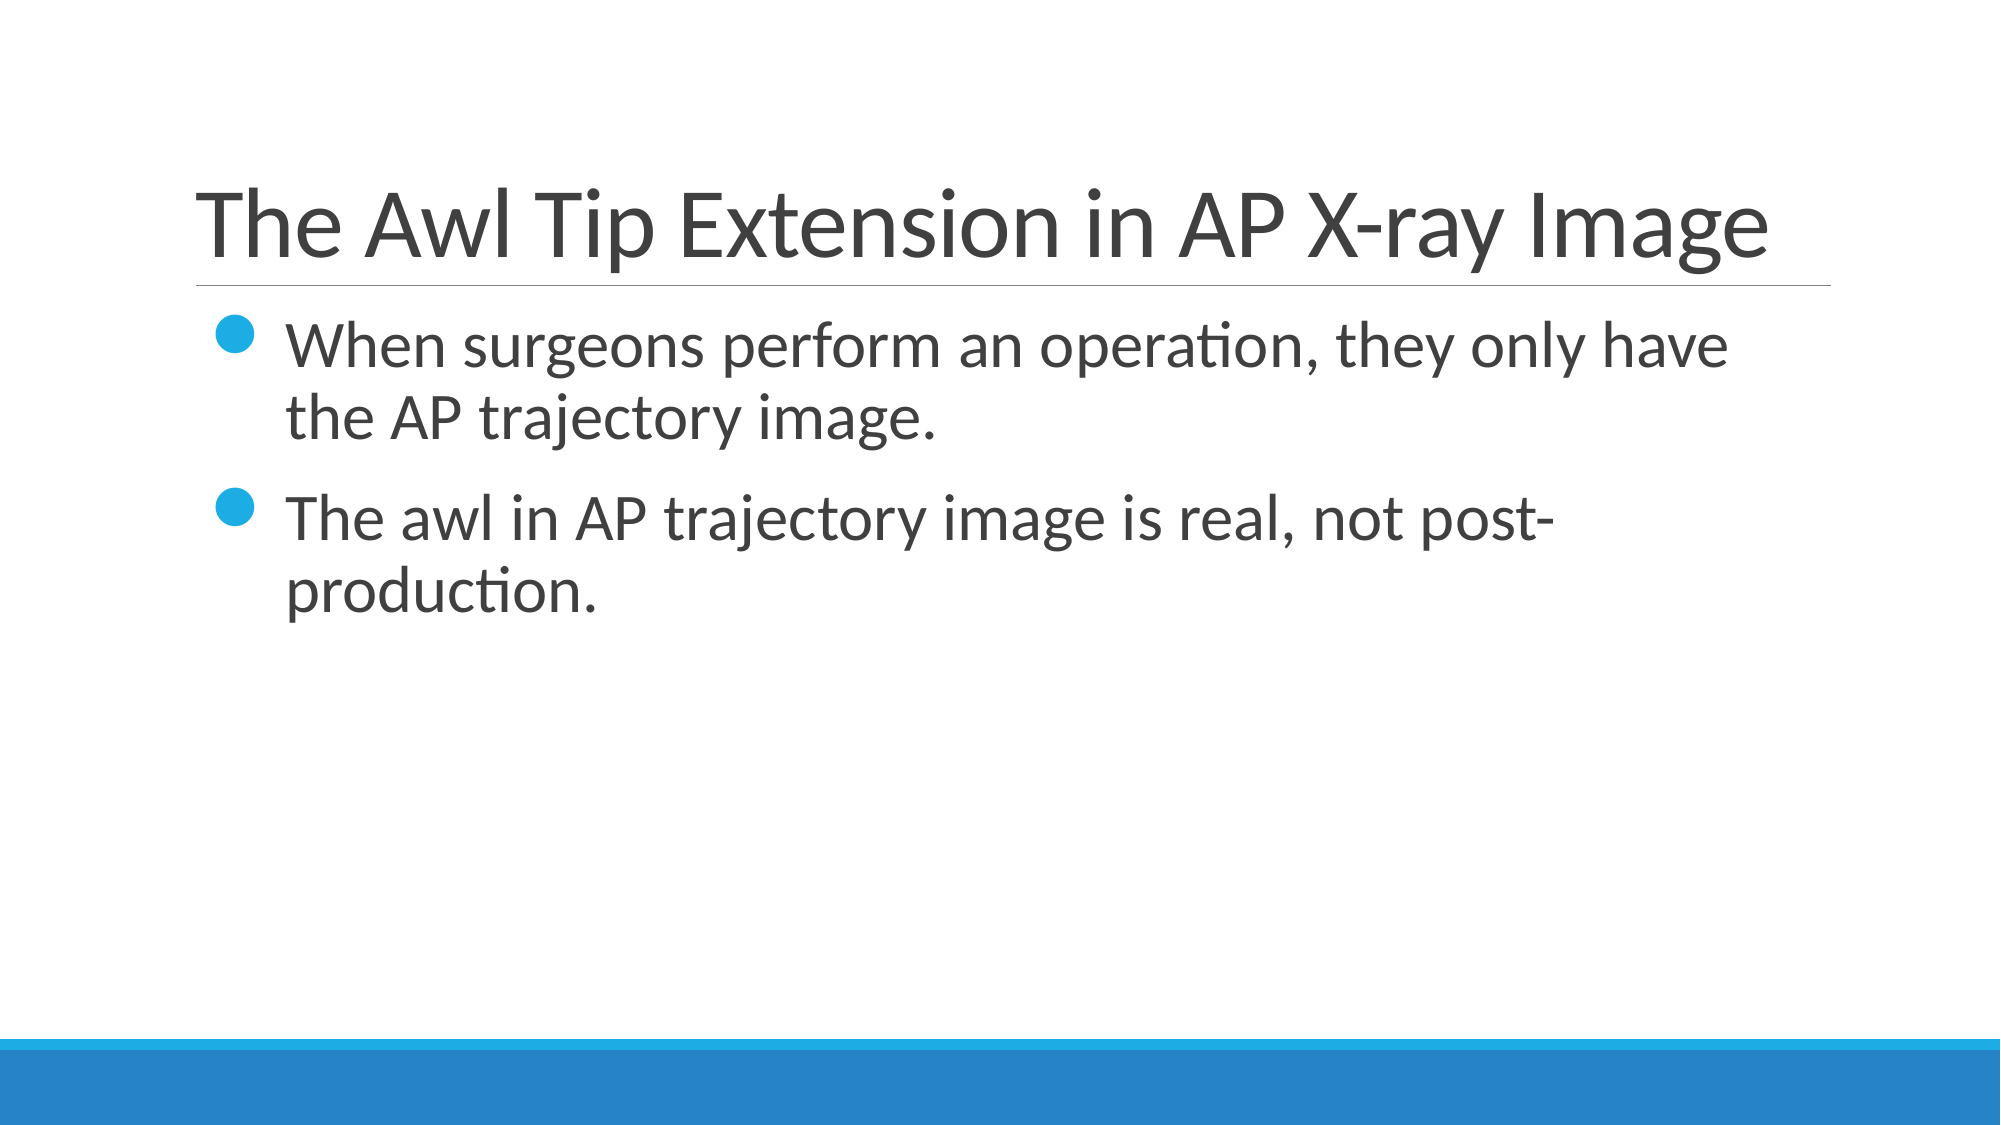

# The Awl Tip Extension in AP X-ray Image
When surgeons perform an operation, they only have the AP trajectory image.
The awl in AP trajectory image is real, not post-production.